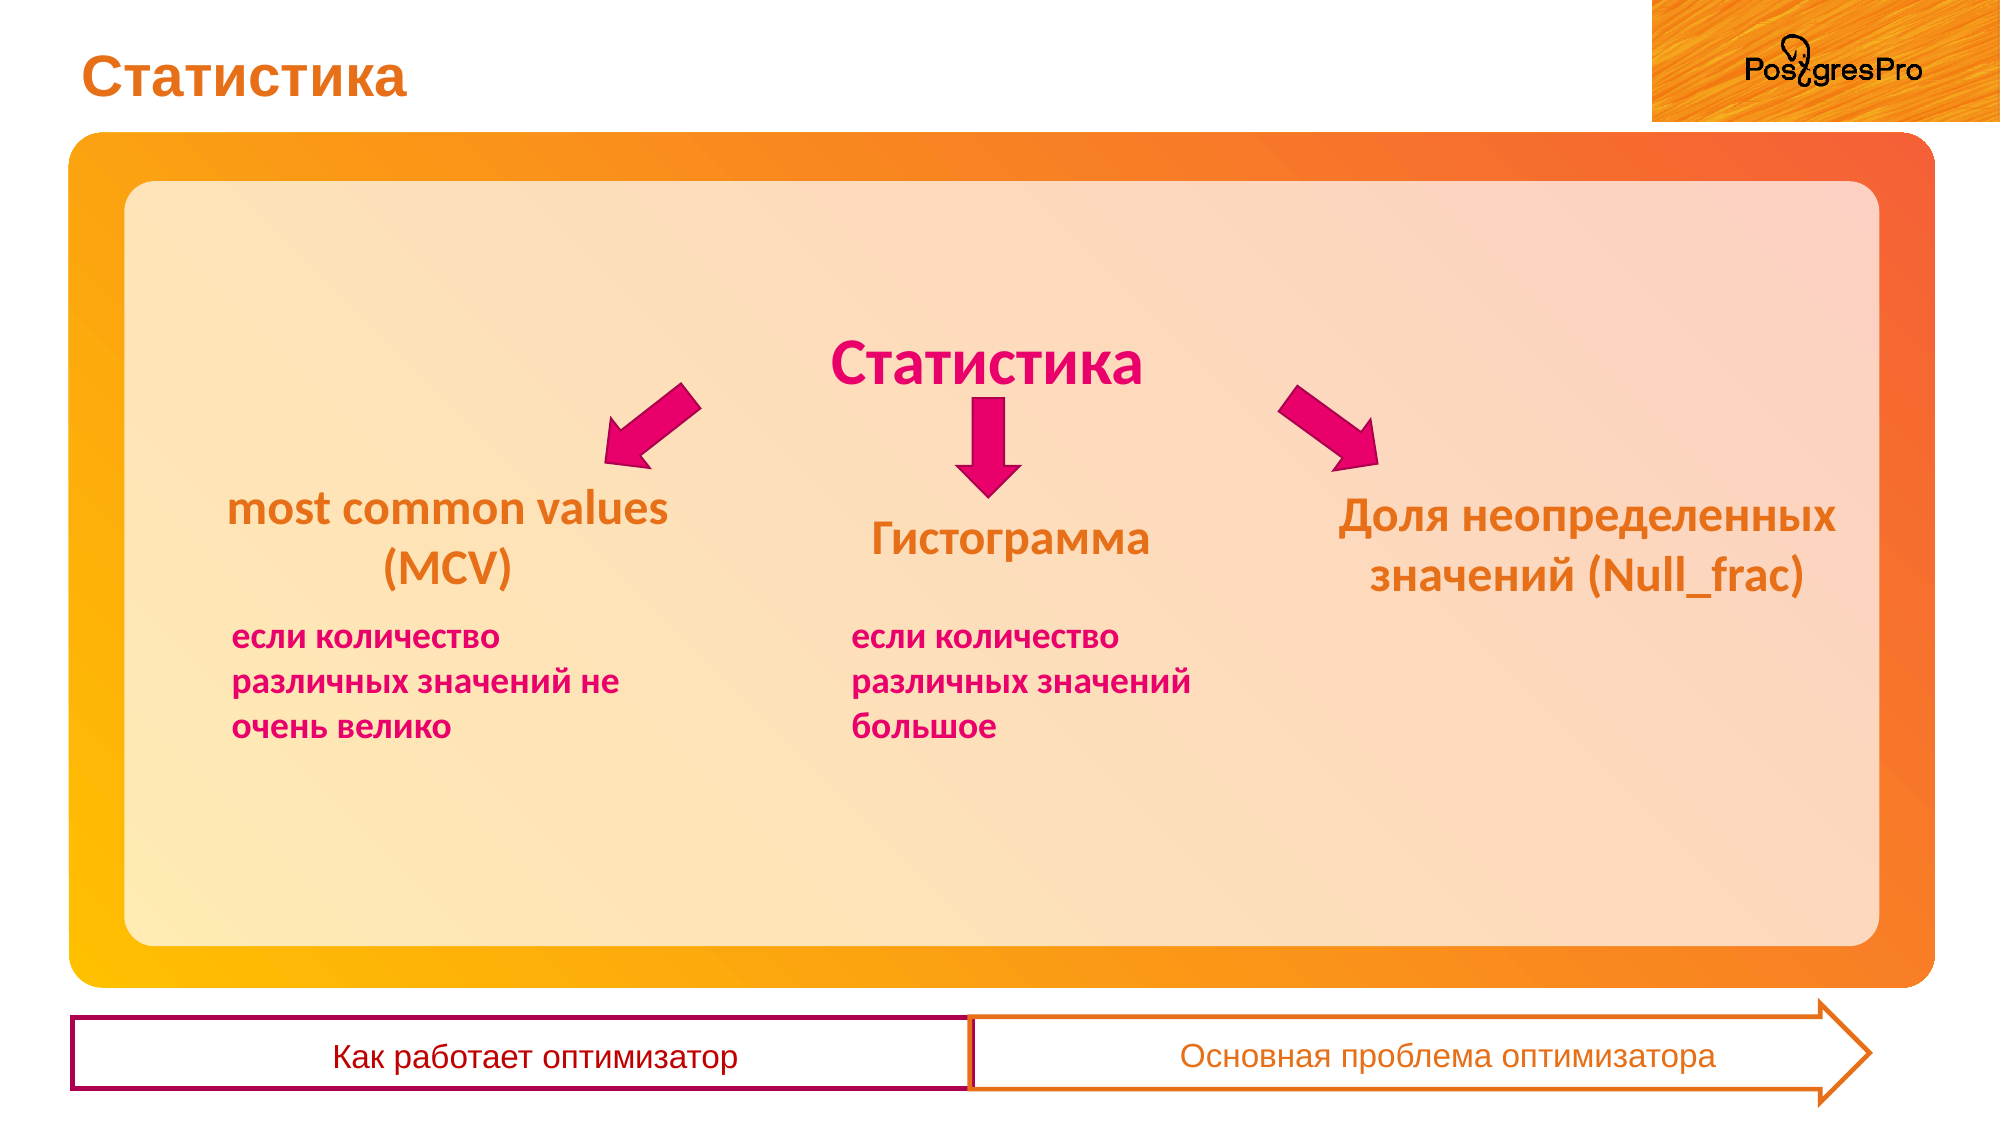

# Статистика
Статистика

most common values (MCV)
Доля неопределенных значений (Null_frac)
Гистограмма
если количество   различных значений не очень велико
если количество   различных значений большое
Основная проблема оптимизатора
Как работает оптимизатор
11